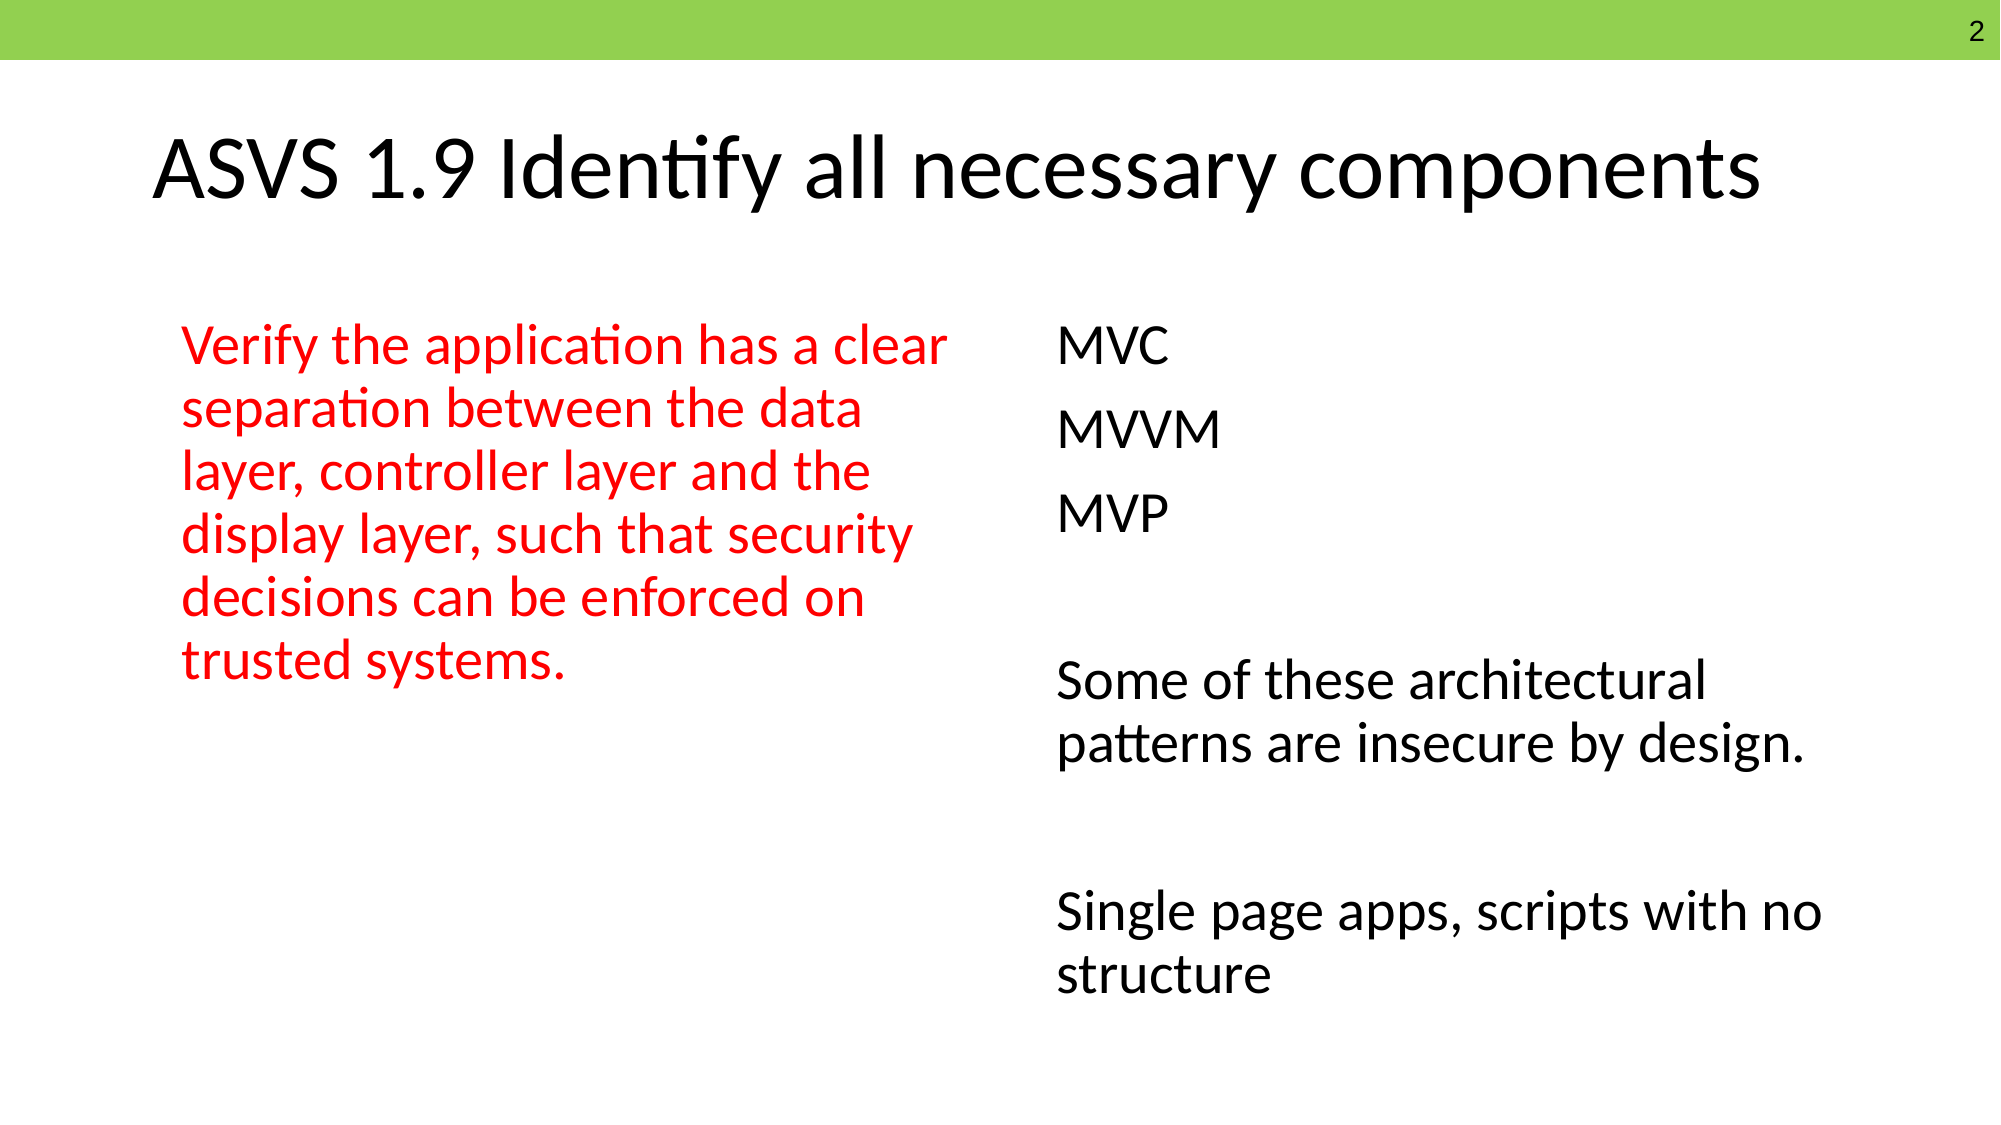

# ASVS 1.9 Identify all necessary components
Verify the application has a clear separation between the data layer, controller layer and the display layer, such that security decisions can be enforced on trusted systems.
MVC
MVVM
MVP

Some of these architectural patterns are insecure by design.

Single page apps, scripts with no structure